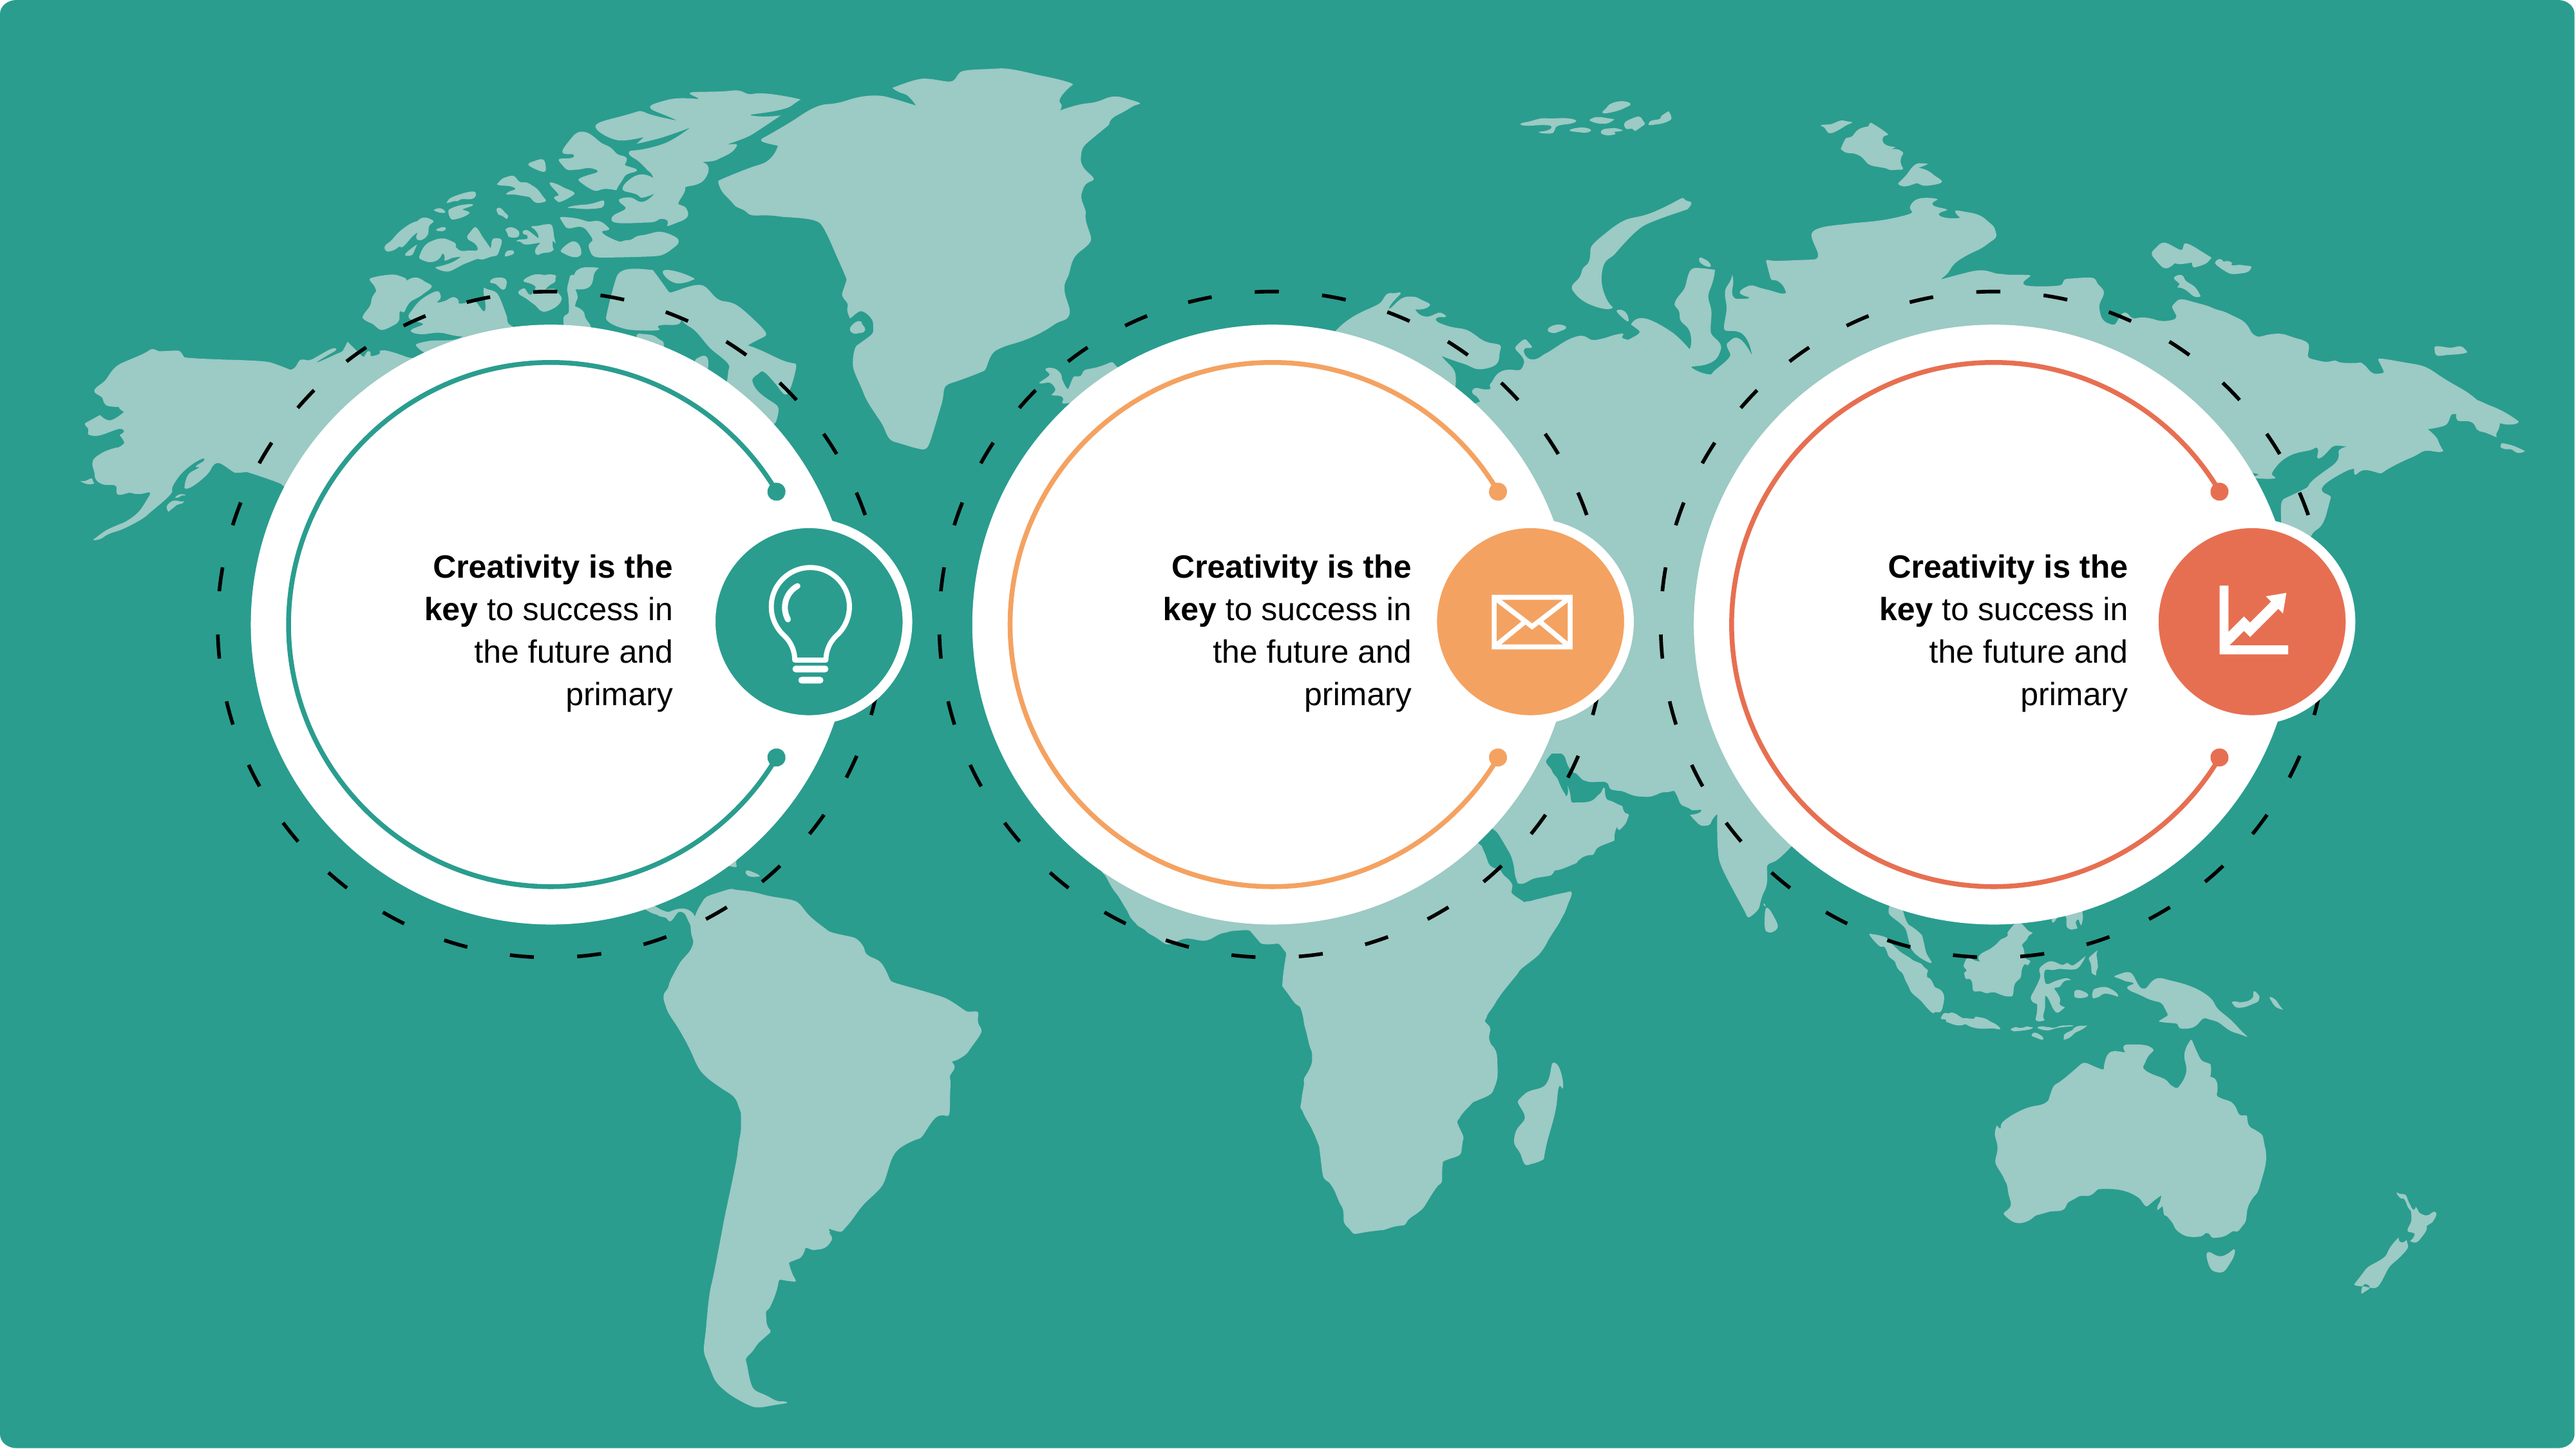

Creativity is the key to success in the future and primary
Creativity is the key to success in the future and primary
Creativity is the key to success in the future and primary